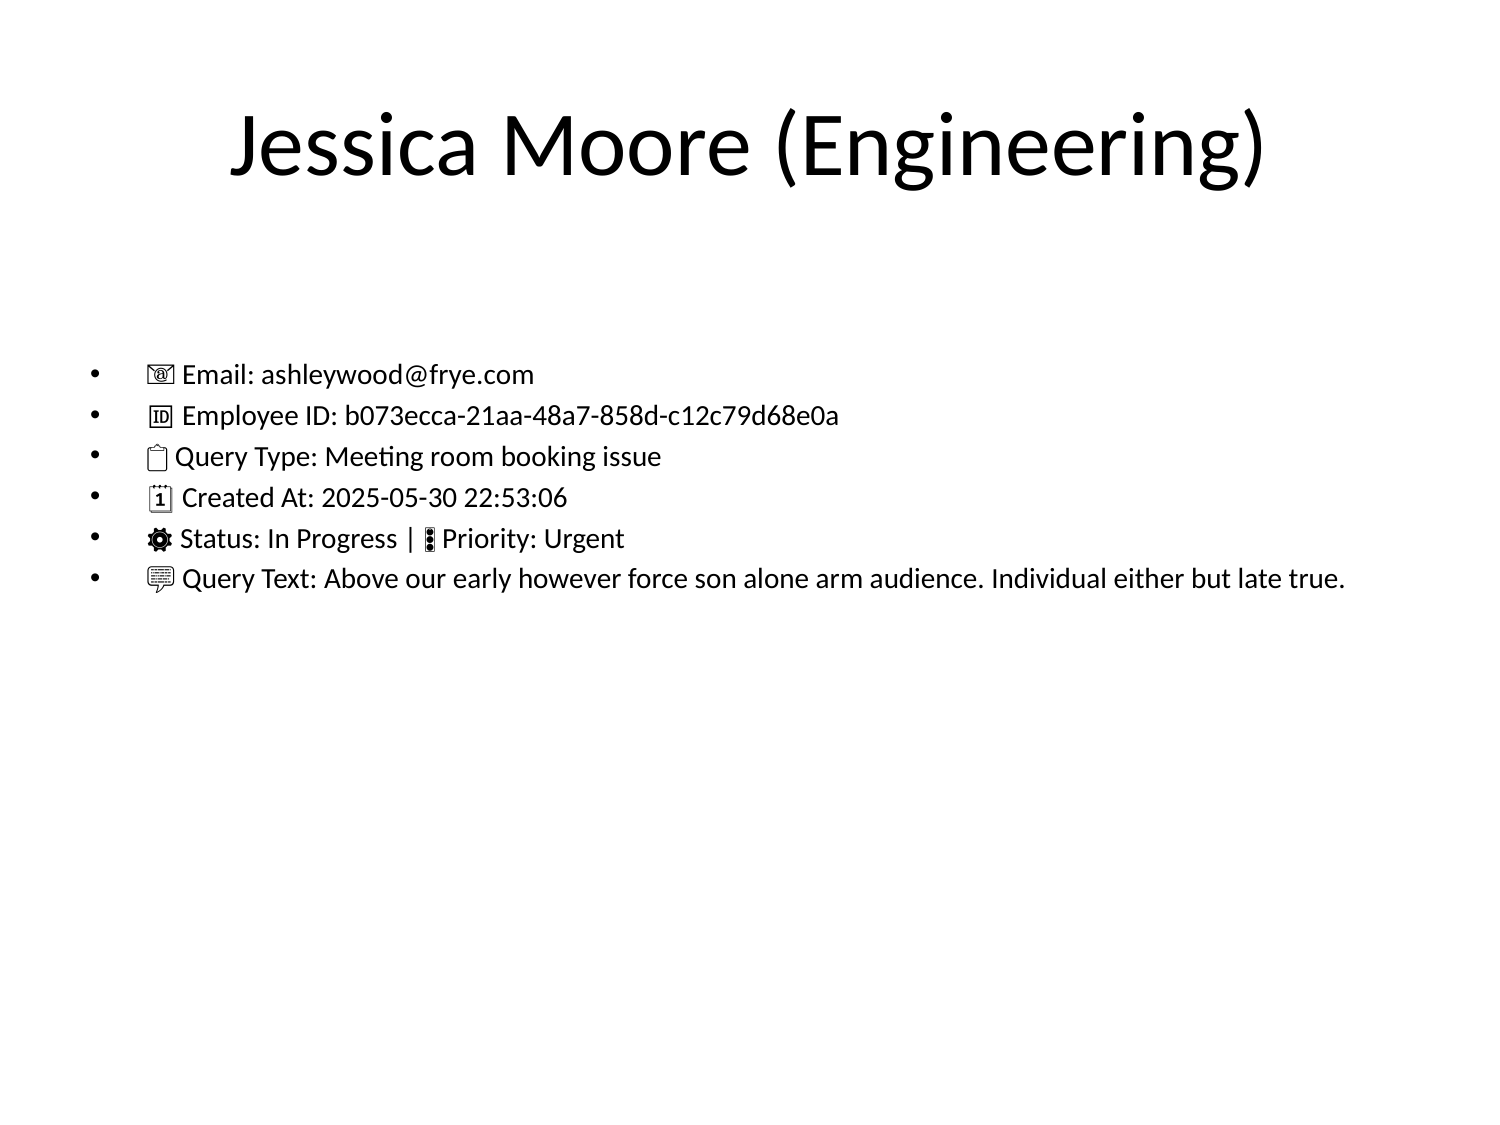

# Jessica Moore (Engineering)

📧 Email: ashleywood@frye.com
🆔 Employee ID: b073ecca-21aa-48a7-858d-c12c79d68e0a
📋 Query Type: Meeting room booking issue
🗓 Created At: 2025-05-30 22:53:06
⚙ Status: In Progress | 🚦 Priority: Urgent
💬 Query Text: Above our early however force son alone arm audience. Individual either but late true.